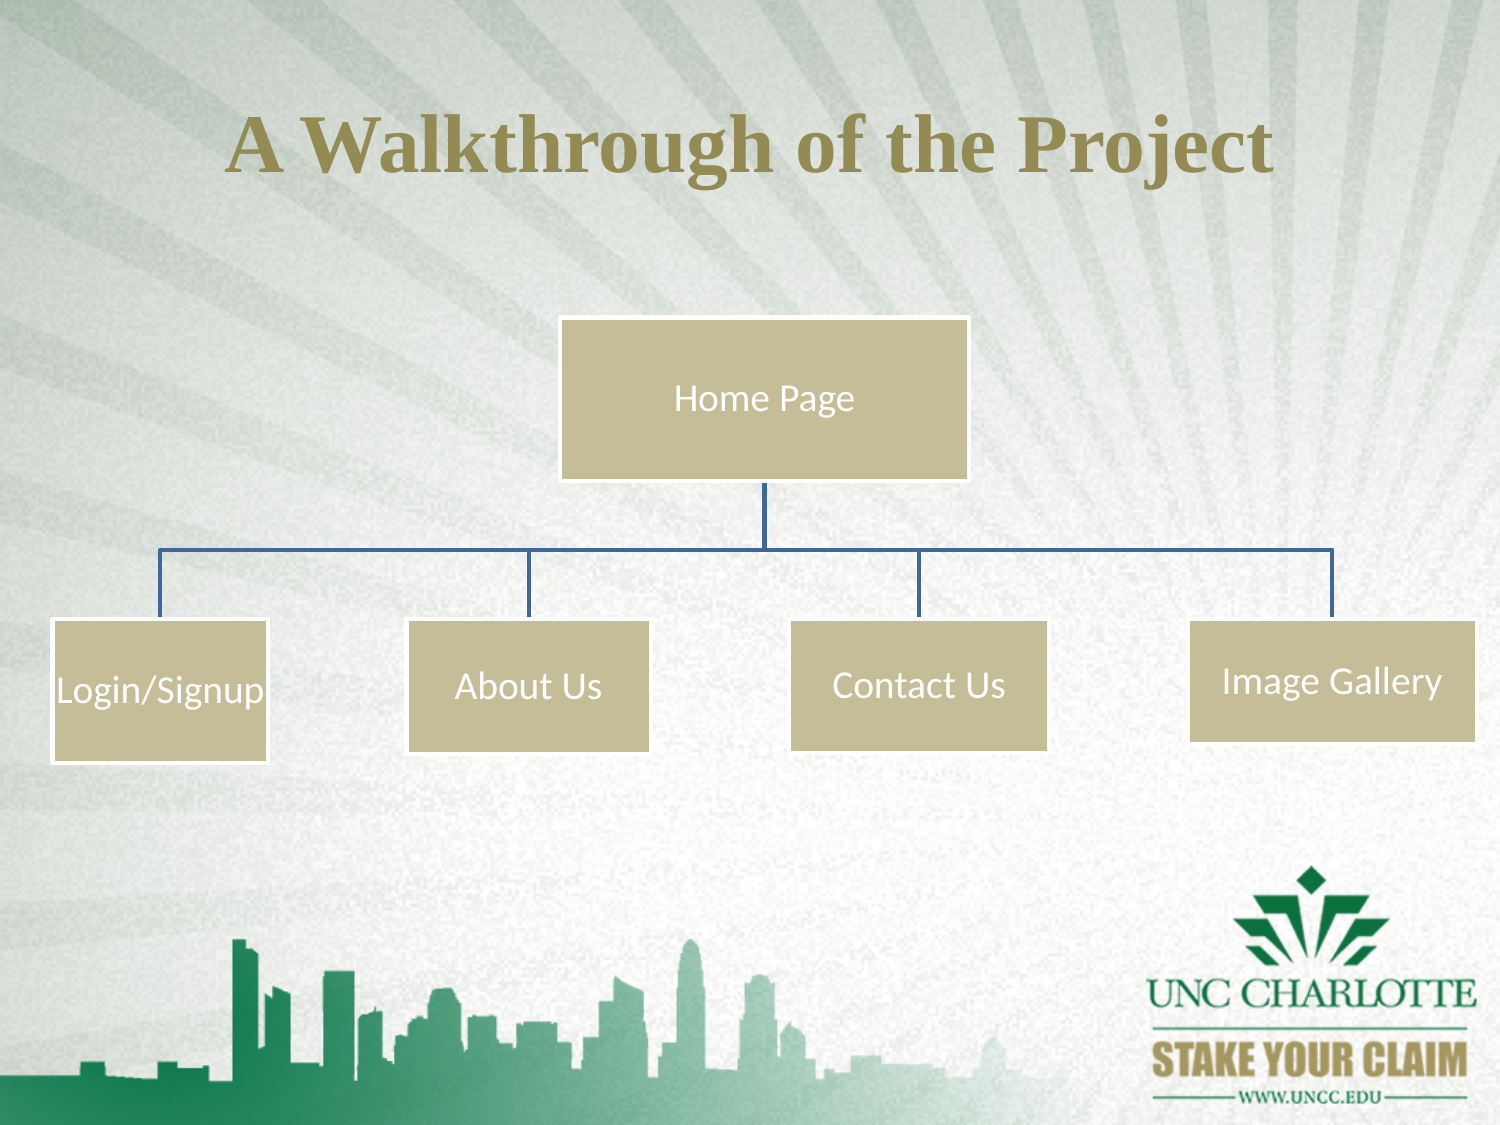

# A Walkthrough of the Project
Home Page
Login/Signup
About Us
Contact Us
Image Gallery